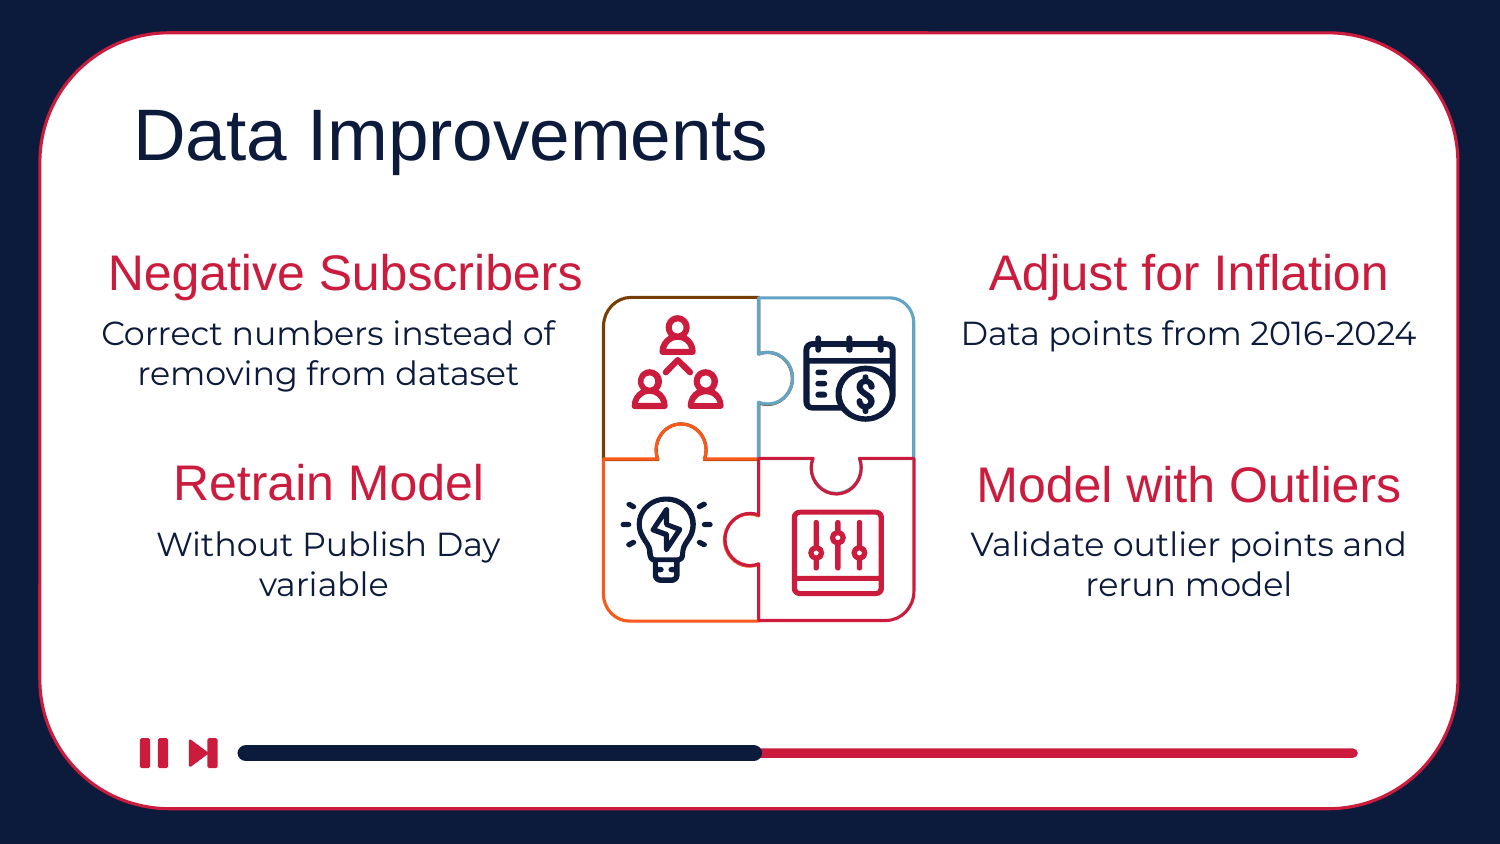

# Data Improvements
Negative Subscribers
Adjust for Inflation

Correct numbers instead of removing from dataset
Data points from 2016-2024
Retrain Model
Model with Outliers
Without Publish Day variable
Validate outlier points and rerun model